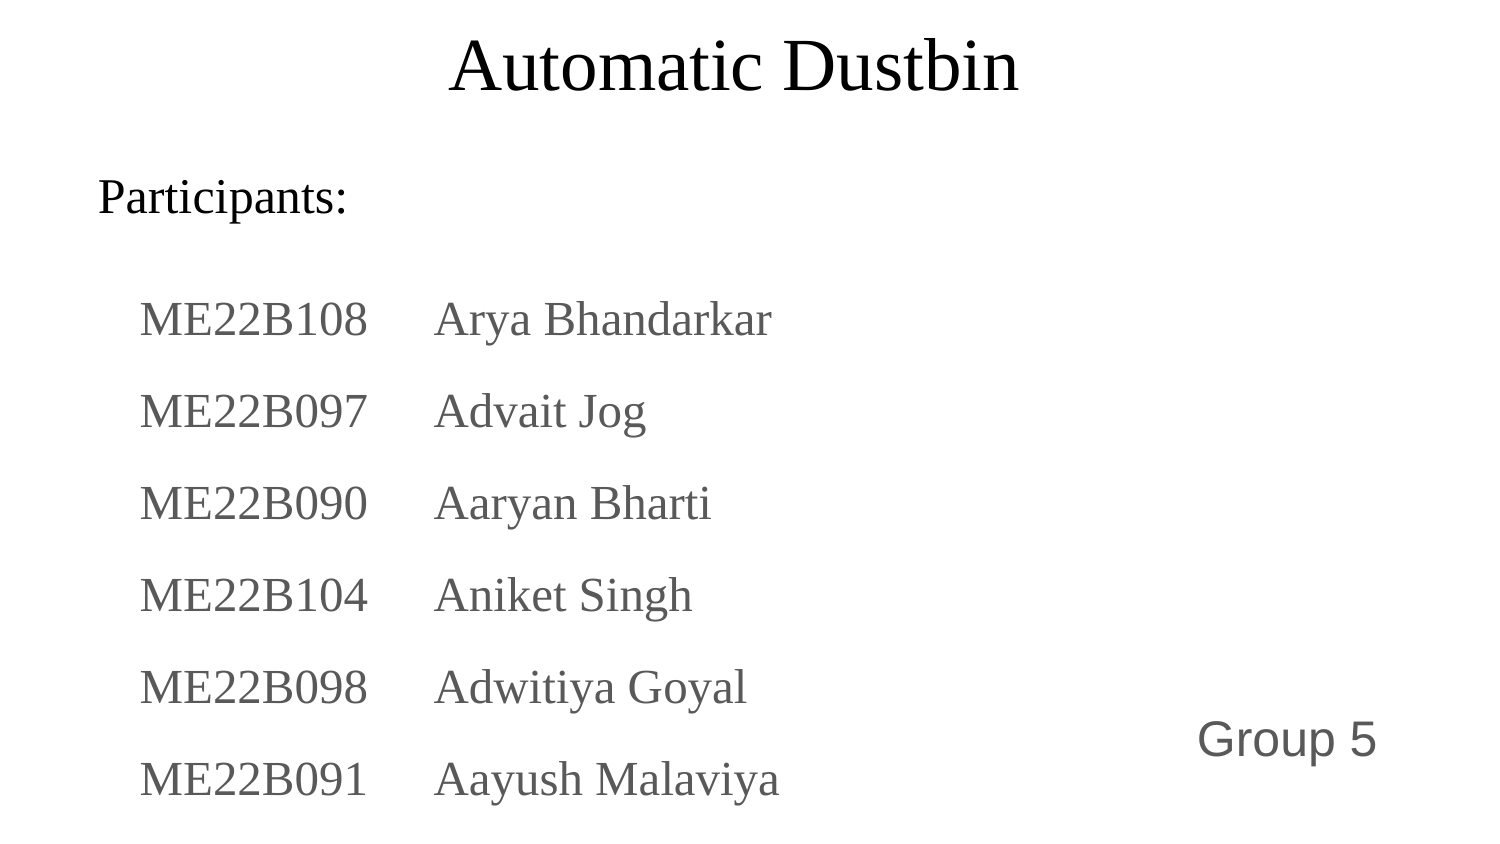

# Automatic Dustbin

Participants:
ME22B108	Arya Bhandarkar
ME22B097	Advait Jog
ME22B090	Aaryan Bharti
ME22B104	Aniket Singh
ME22B098	Adwitiya Goyal
ME22B091	Aayush Malaviya

Group 5